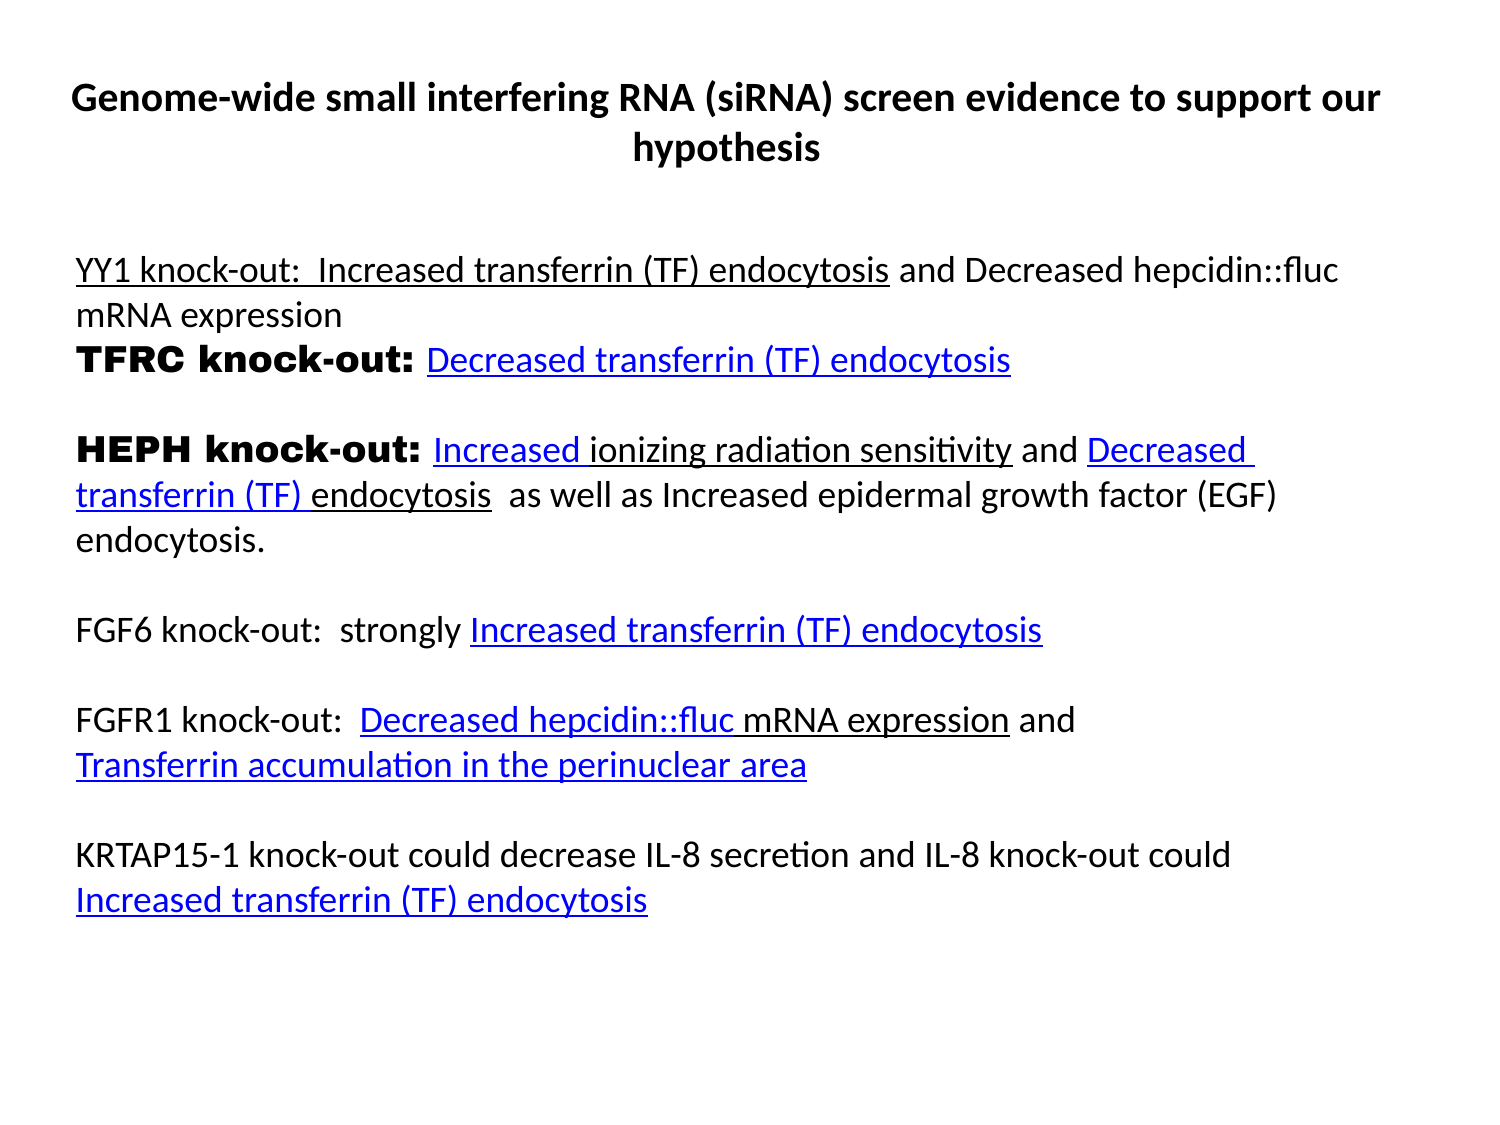

Genome-wide small interfering RNA (siRNA) screen evidence to support our hypothesis
YY1 knock-out:  Increased transferrin (TF) endocytosis and Decreased hepcidin::fluc mRNA expression
TFRC knock-out: Decreased transferrin (TF) endocytosis

HEPH knock-out: Increased ionizing radiation sensitivity and Decreased transferrin (TF) endocytosis  as well as Increased epidermal growth factor (EGF) endocytosis.

FGF6 knock-out:  strongly Increased transferrin (TF) endocytosis

FGFR1 knock-out:  Decreased hepcidin::fluc mRNA expression and Transferrin accumulation in the perinuclear area

KRTAP15-1 knock-out could decrease IL-8 secretion and IL-8 knock-out could Increased transferrin (TF) endocytosis